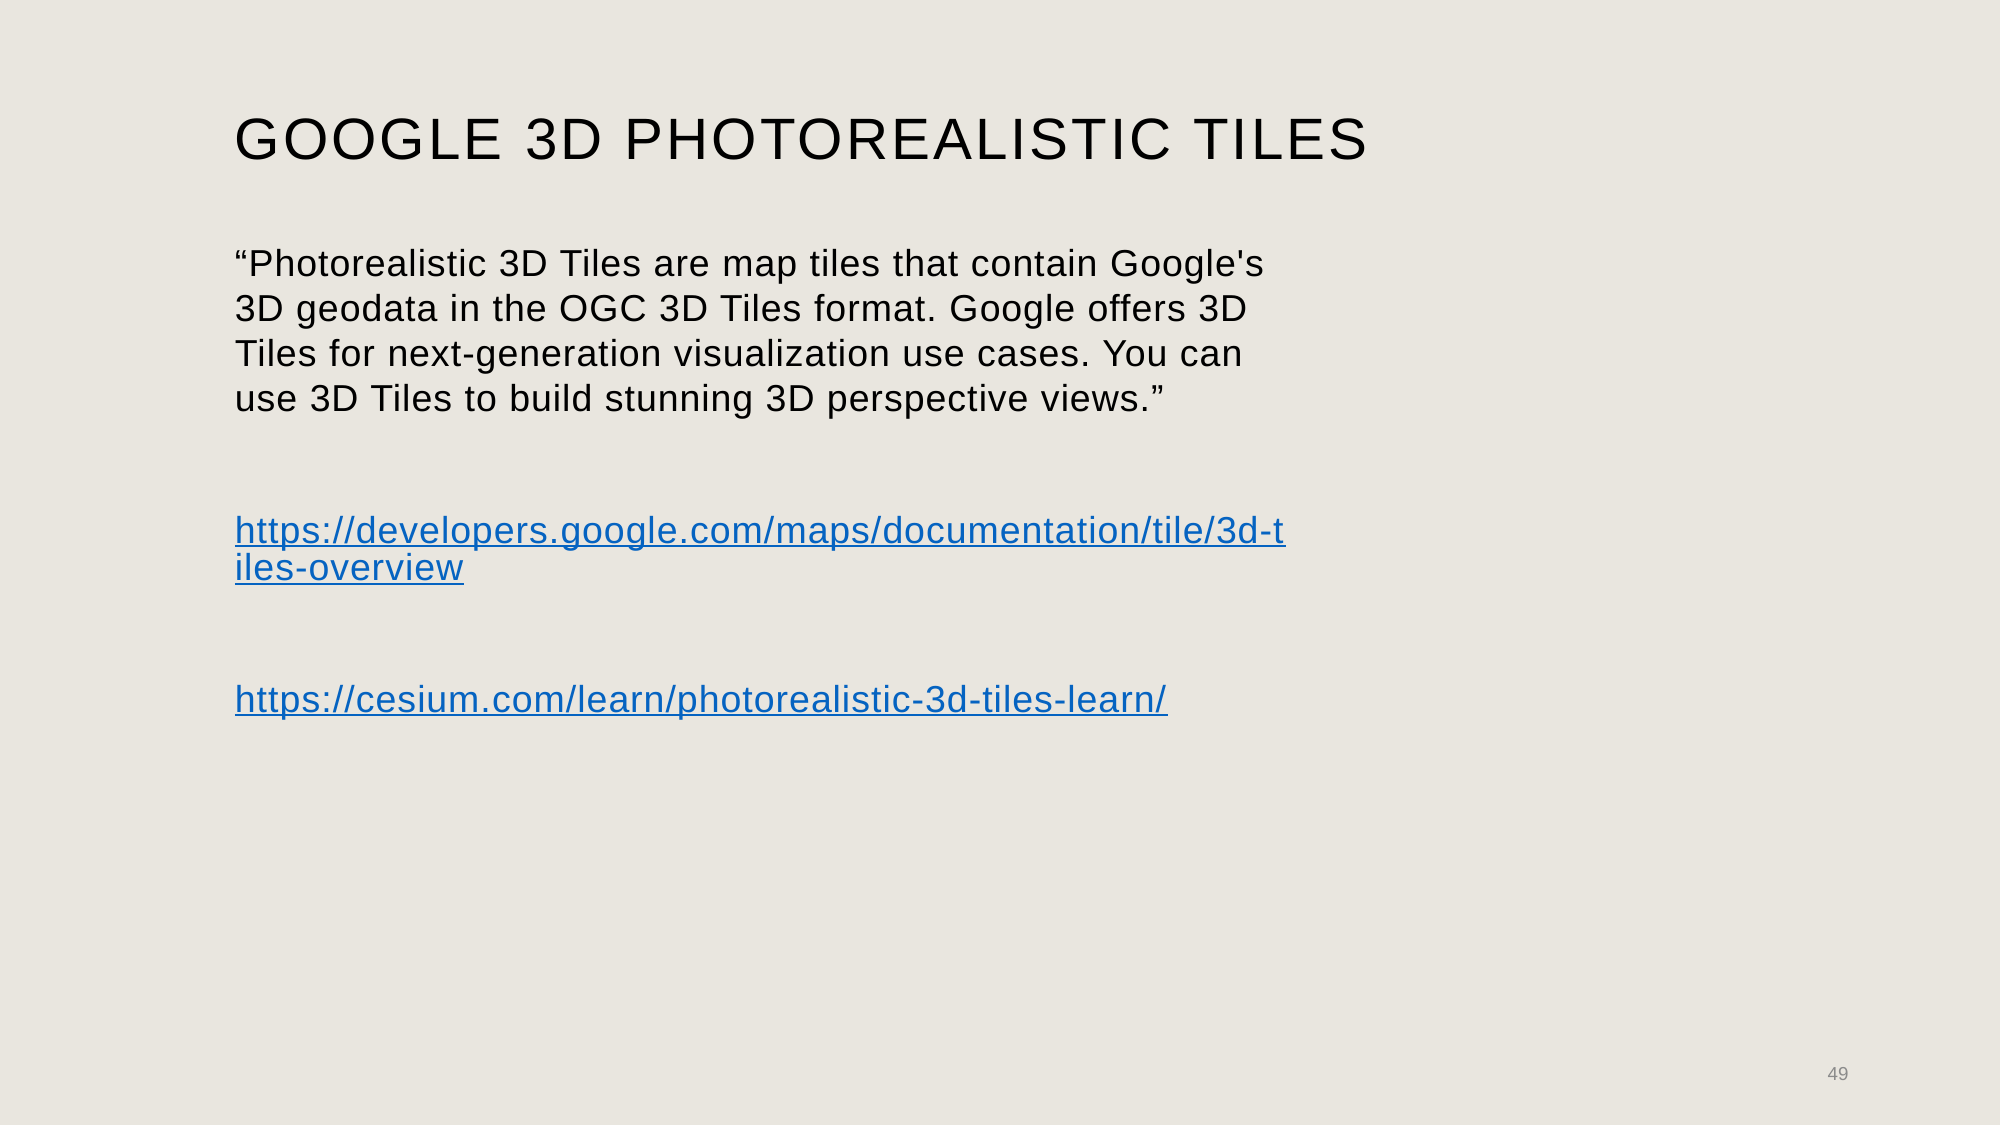

# GOOGLE 3D Photorealistic Tiles
“Photorealistic 3D Tiles are map tiles that contain Google's 3D geodata in the OGC 3D Tiles format. Google offers 3D Tiles for next-generation visualization use cases. You can use 3D Tiles to build stunning 3D perspective views.”

https://developers.google.com/maps/documentation/tile/3d-tiles-overview

https://cesium.com/learn/photorealistic-3d-tiles-learn/

49